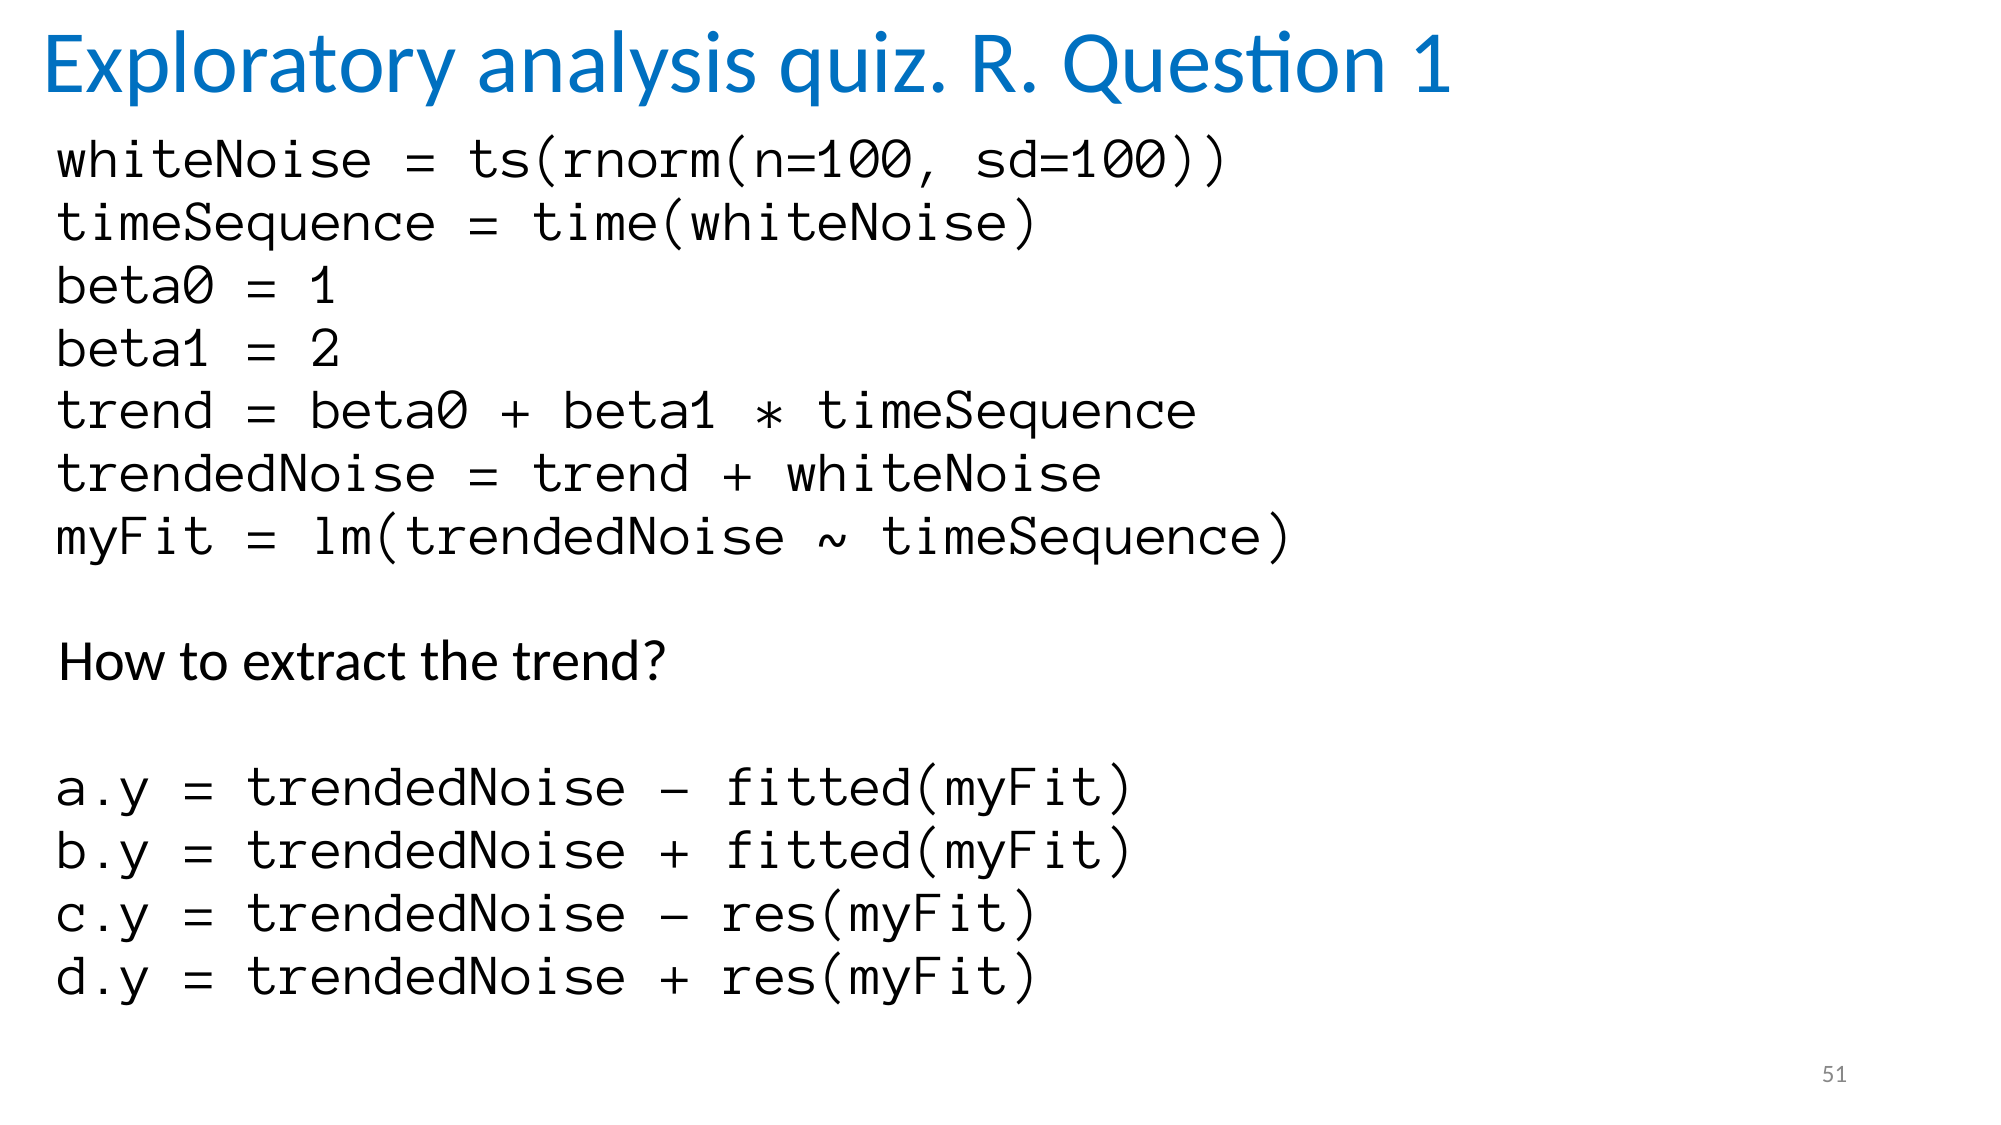

# Exploratory analysis quiz. R. Question 1
whiteNoise = ts(rnorm(n=100, sd=100))
timeSequence = time(whiteNoise)
beta0 = 1
beta1 = 2
trend = beta0 + beta1 * timeSequence
trendedNoise = trend + whiteNoise
myFit = lm(trendedNoise ~ timeSequence)

How to extract the trend?

y = trendedNoise - fitted(myFit)
y = trendedNoise + fitted(myFit)
y = trendedNoise - res(myFit)
y = trendedNoise + res(myFit)
51